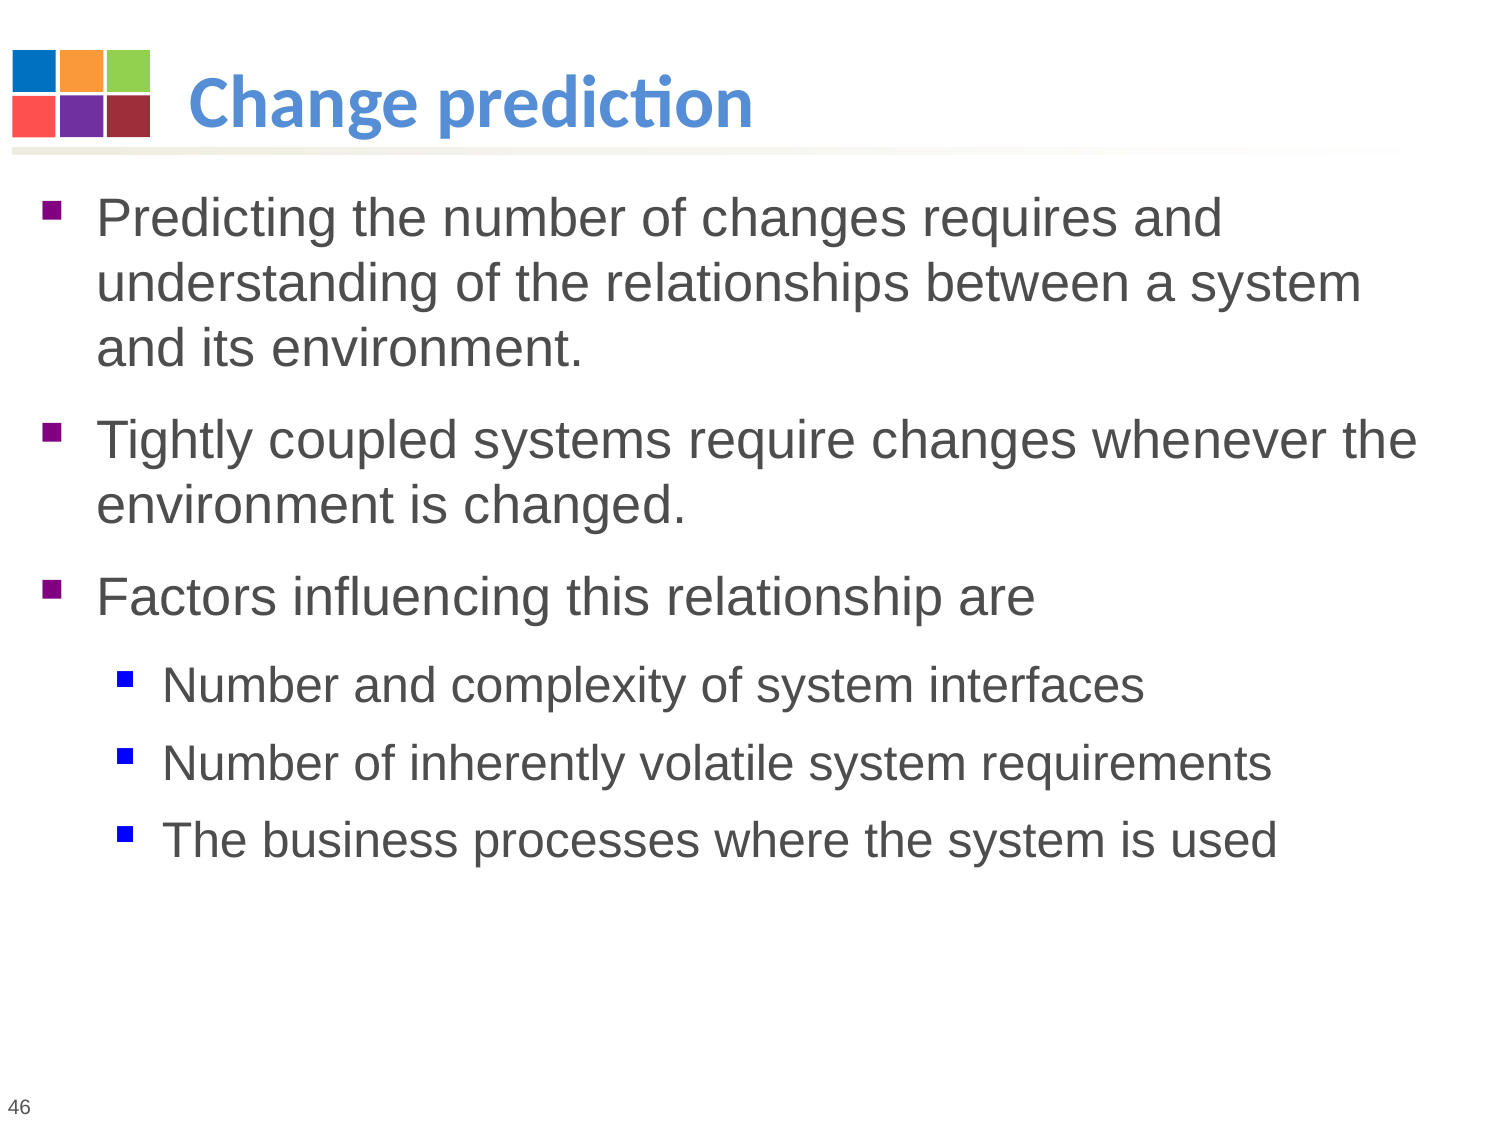

# Change prediction
Predicting the number of changes requires and understanding of the relationships between a system and its environment.
Tightly coupled systems require changes whenever the environment is changed.
Factors influencing this relationship are
Number and complexity of system interfaces
Number of inherently volatile system requirements
The business processes where the system is used